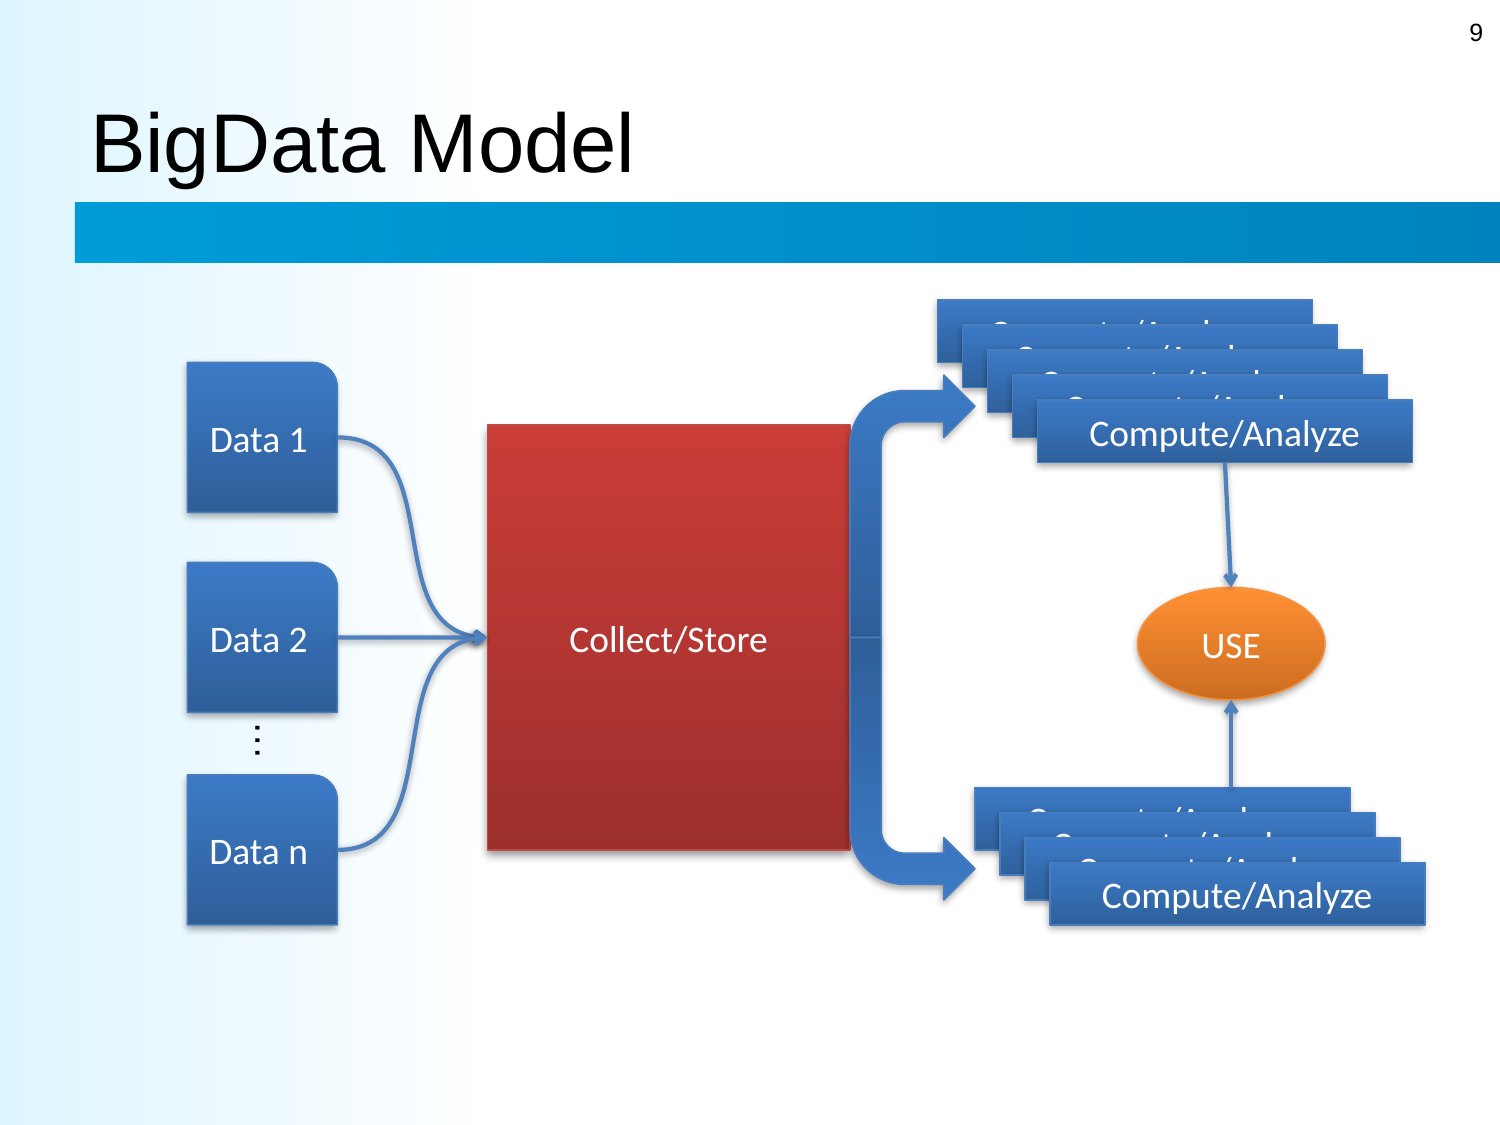

9
# BigData Model
Compute/Analyze
Compute/Analyze
Compute/Analyze
Data 1

Compute/Analyze
Compute/Analyze
Collect/Store
Data 2
USE

…
Data n
Compute/Analyze
Compute/Analyze
Compute/Analyze
Compute/Analyze